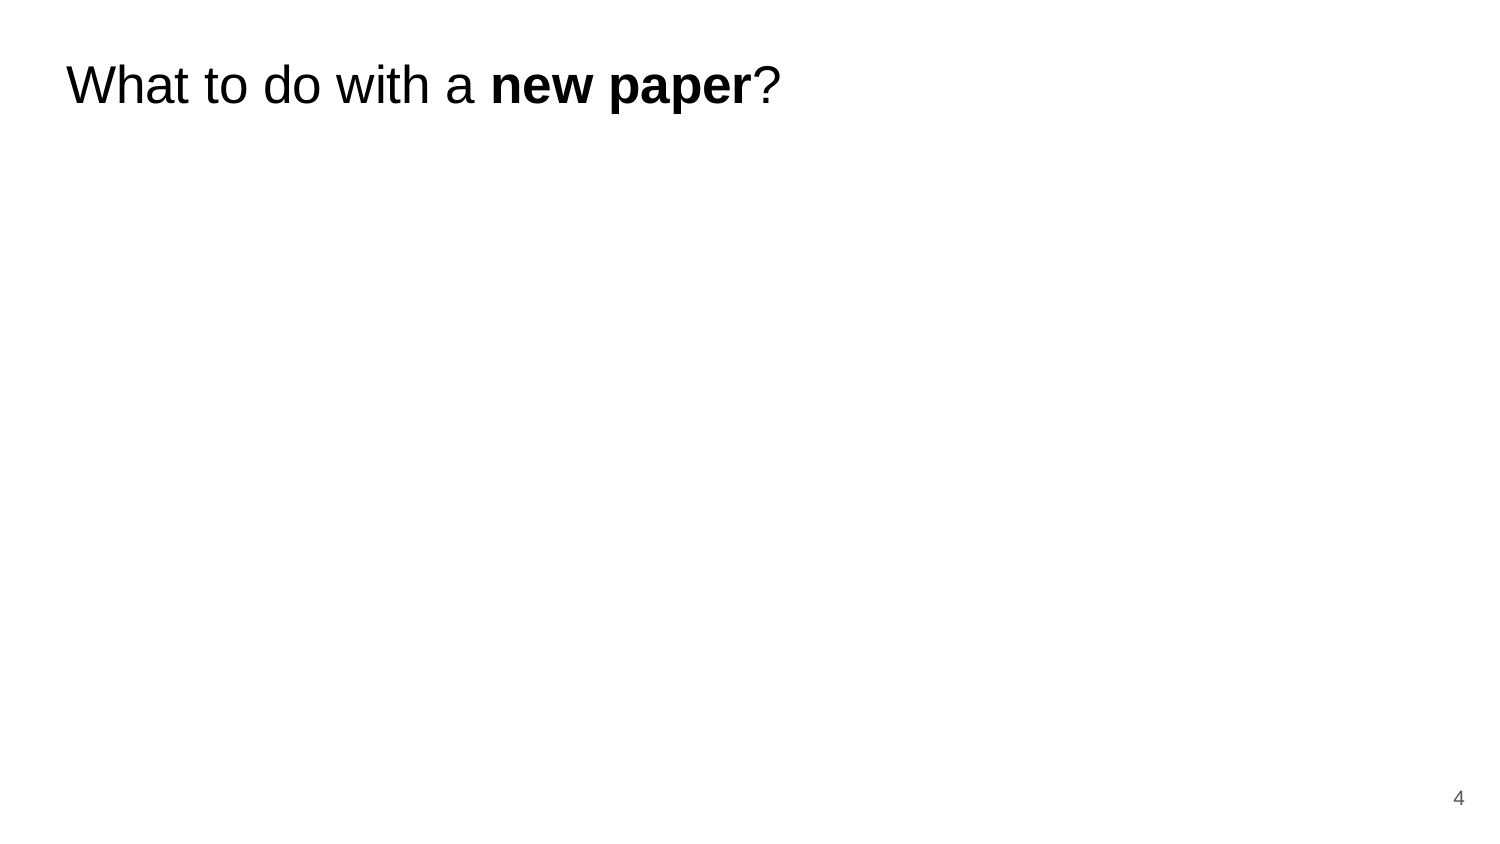

# What to do with a new paper?
4